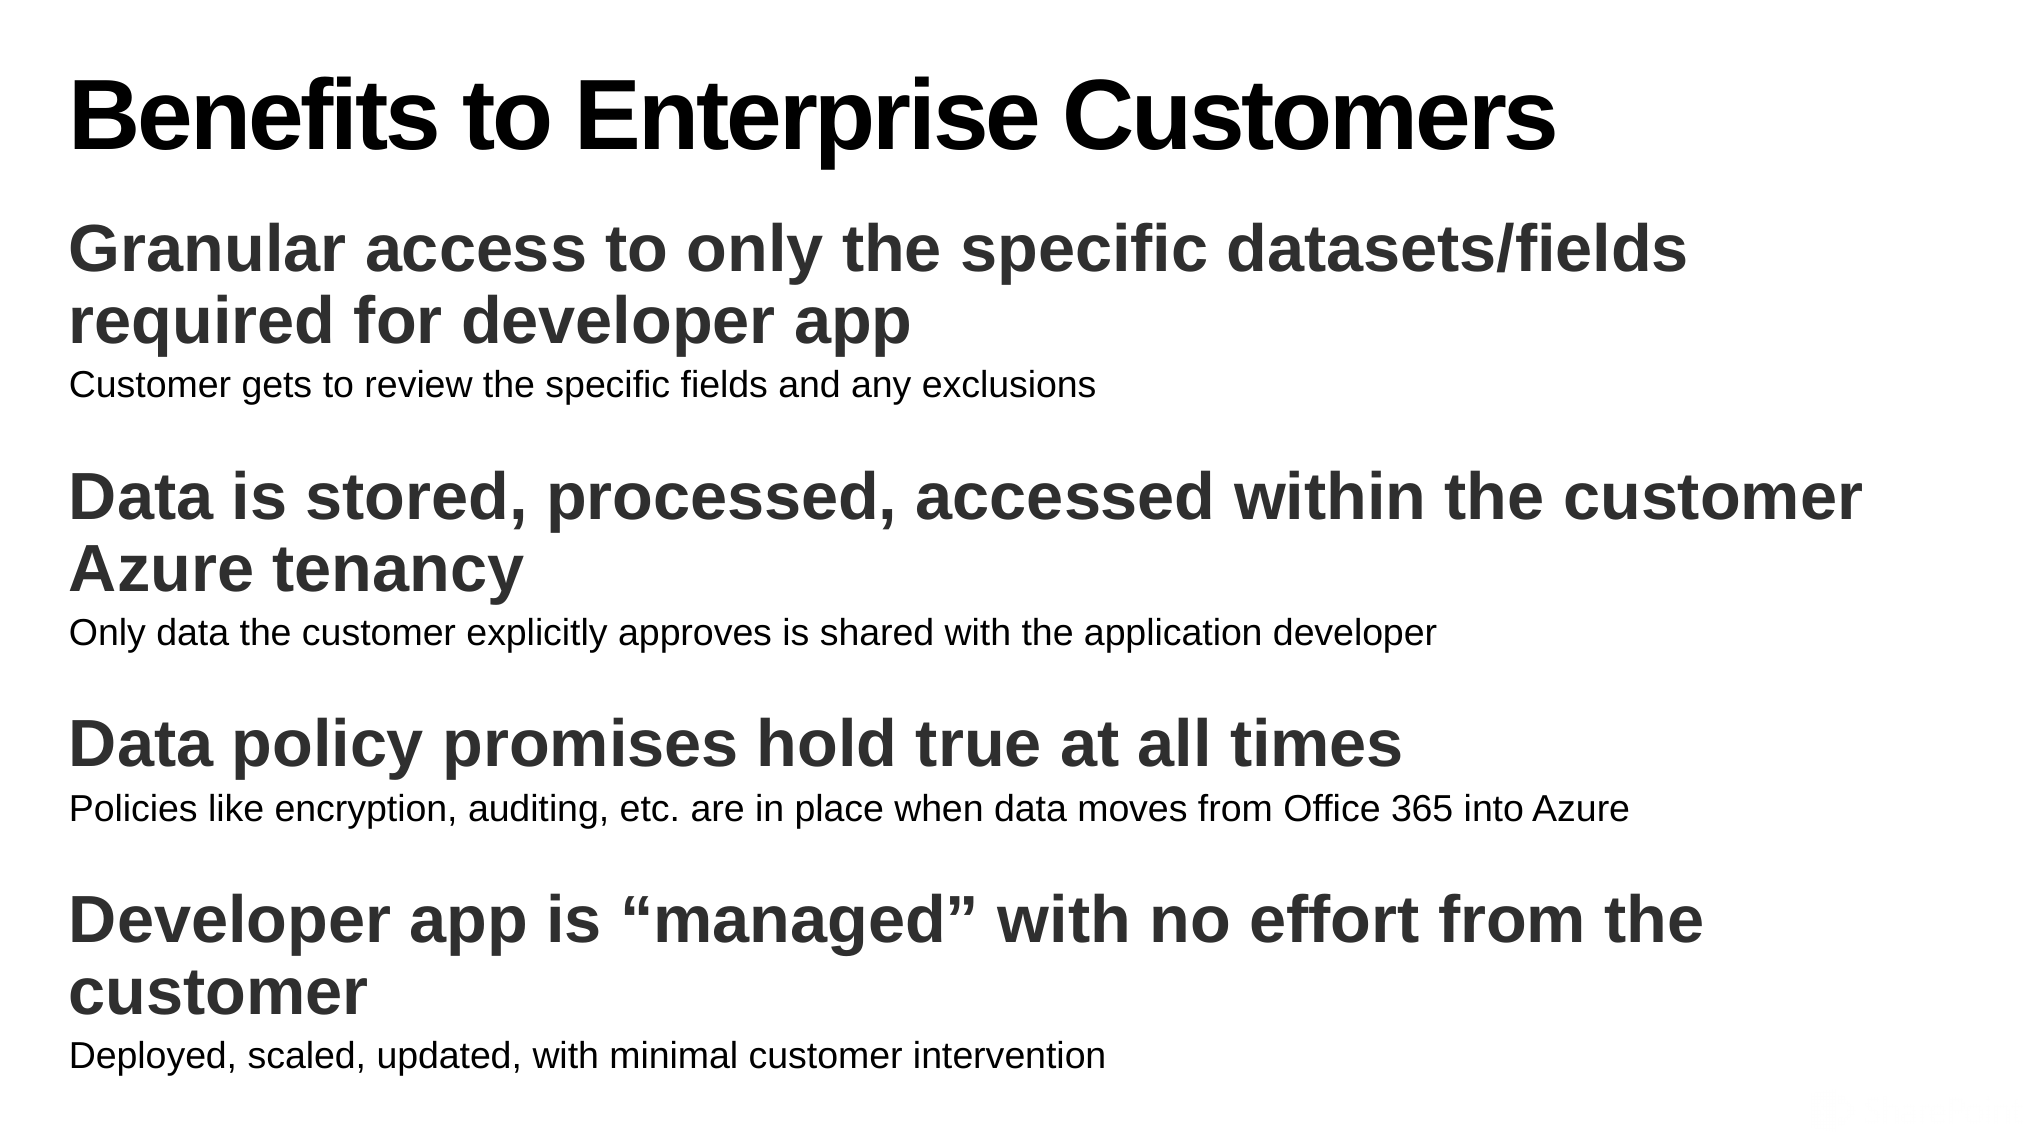

# Benefits to Enterprise Customers
Granular access to only the specific datasets/fields required for developer app
 Customer gets to review the specific fields and any exclusions

Data is stored, processed, accessed within the customer Azure tenancy
Only data the customer explicitly approves is shared with the application developer

Data policy promises hold true at all times
 Policies like encryption, auditing, etc. are in place when data moves from Office 365 into Azure

Developer app is “managed” with no effort from the customer
Deployed, scaled, updated, with minimal customer intervention